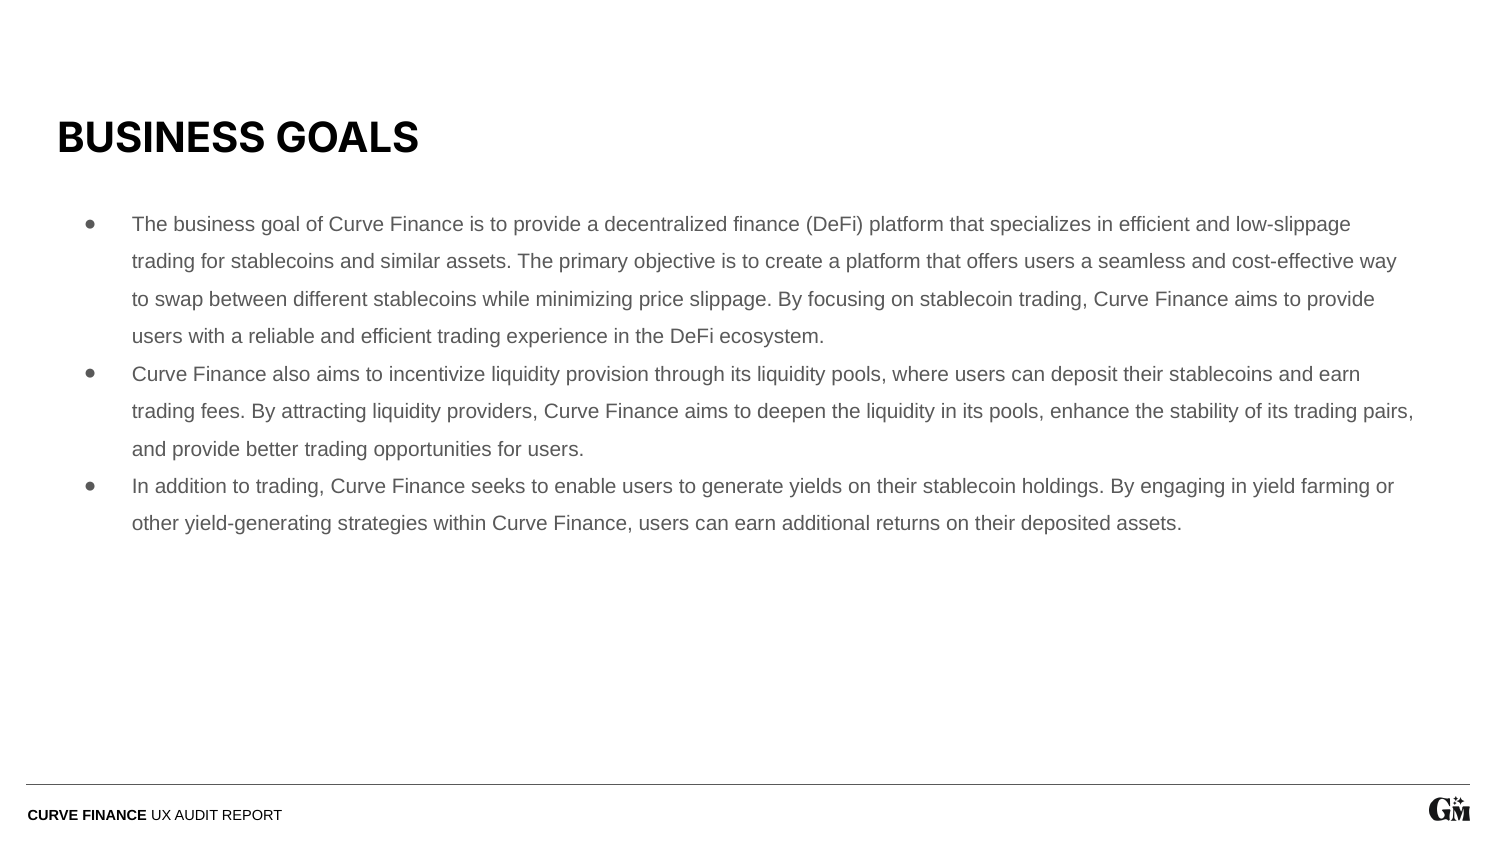

BUSINESS GOALS
The business goal of Curve Finance is to provide a decentralized finance (DeFi) platform that specializes in efficient and low-slippage trading for stablecoins and similar assets. The primary objective is to create a platform that offers users a seamless and cost-effective way to swap between different stablecoins while minimizing price slippage. By focusing on stablecoin trading, Curve Finance aims to provide users with a reliable and efficient trading experience in the DeFi ecosystem.
Curve Finance also aims to incentivize liquidity provision through its liquidity pools, where users can deposit their stablecoins and earn trading fees. By attracting liquidity providers, Curve Finance aims to deepen the liquidity in its pools, enhance the stability of its trading pairs, and provide better trading opportunities for users.
In addition to trading, Curve Finance seeks to enable users to generate yields on their stablecoin holdings. By engaging in yield farming or other yield-generating strategies within Curve Finance, users can earn additional returns on their deposited assets.